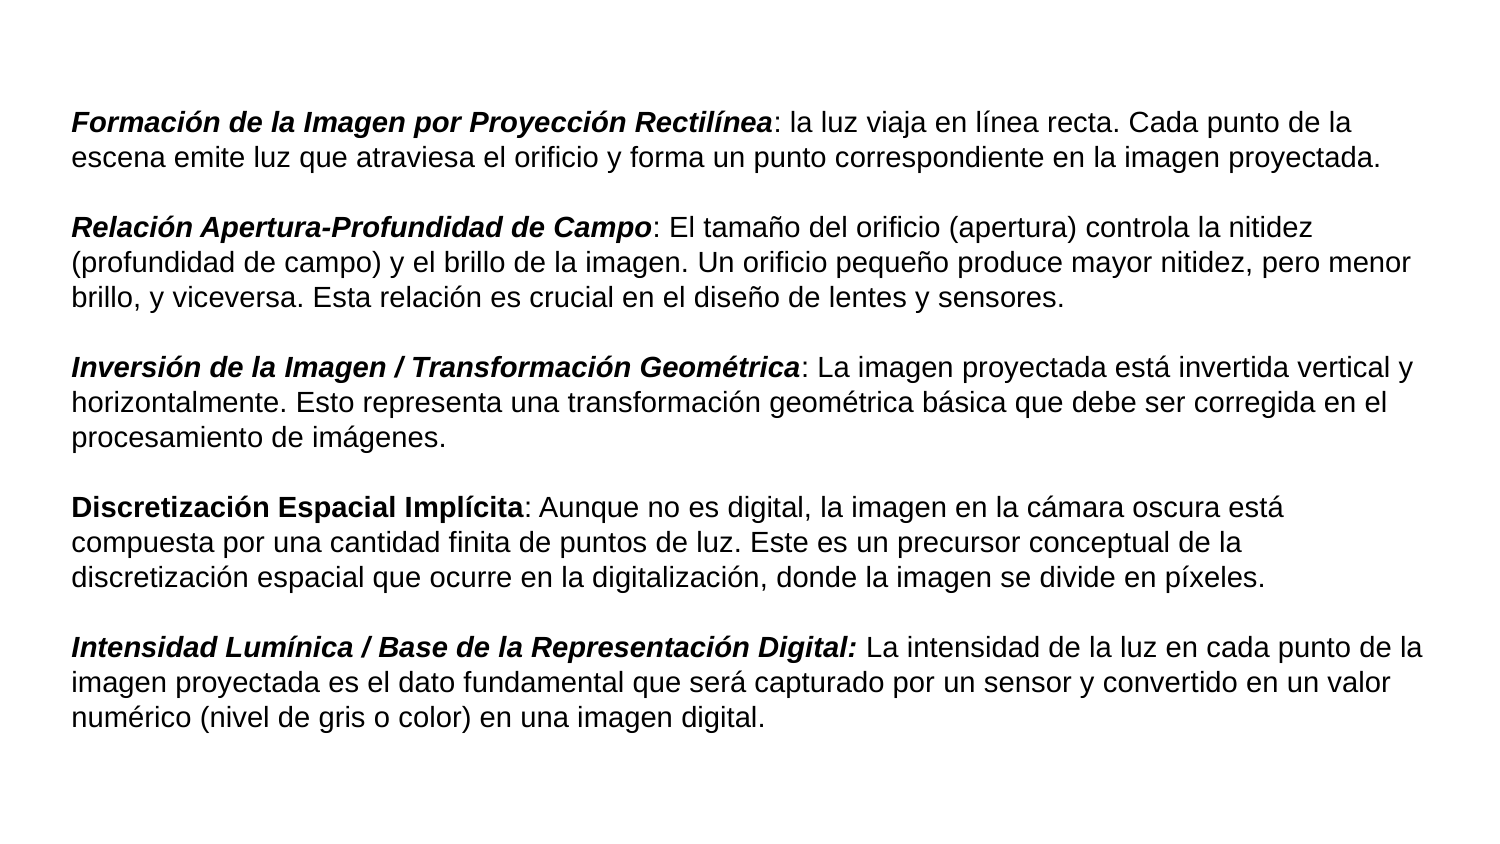

Formación de la Imagen por Proyección Rectilínea: la luz viaja en línea recta. Cada punto de la escena emite luz que atraviesa el orificio y forma un punto correspondiente en la imagen proyectada.

Relación Apertura-Profundidad de Campo: El tamaño del orificio (apertura) controla la nitidez (profundidad de campo) y el brillo de la imagen. Un orificio pequeño produce mayor nitidez, pero menor brillo, y viceversa. Esta relación es crucial en el diseño de lentes y sensores.

Inversión de la Imagen / Transformación Geométrica: La imagen proyectada está invertida vertical y horizontalmente. Esto representa una transformación geométrica básica que debe ser corregida en el procesamiento de imágenes.

Discretización Espacial Implícita: Aunque no es digital, la imagen en la cámara oscura está compuesta por una cantidad finita de puntos de luz. Este es un precursor conceptual de la discretización espacial que ocurre en la digitalización, donde la imagen se divide en píxeles.

Intensidad Lumínica / Base de la Representación Digital: La intensidad de la luz en cada punto de la imagen proyectada es el dato fundamental que será capturado por un sensor y convertido en un valor numérico (nivel de gris o color) en una imagen digital.